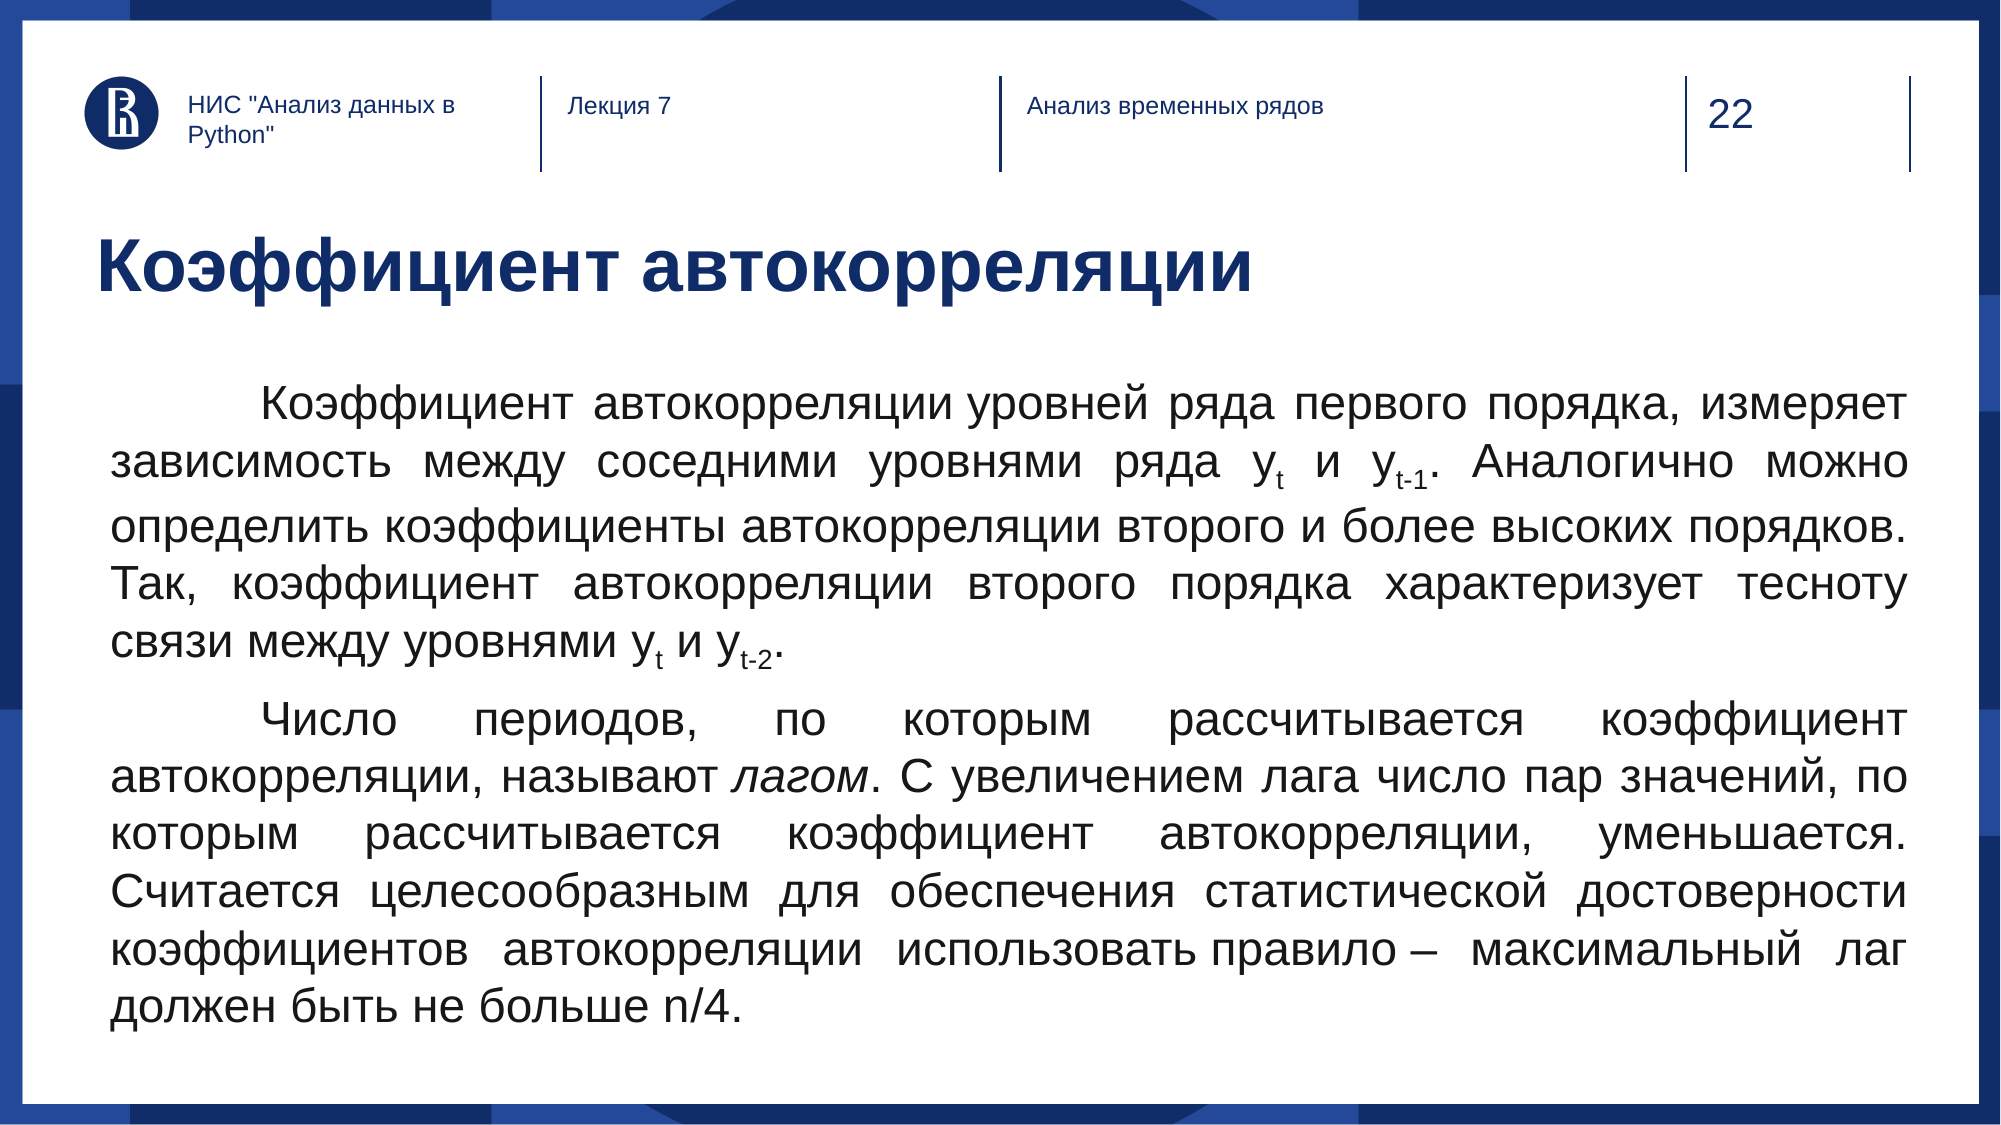

НИС "Анализ данных в Python"
Лекция 7
Анализ временных рядов
# Коэффициент автокорреляции
	Коэффициент автокорреляции уровней ряда первого порядка, измеряет зависимость между соседними уровнями ряда yt и yt-1. Аналогично можно определить коэффициенты автокорреляции второго и более высоких порядков. Так, коэффициент автокорреляции второго порядка характеризует тесноту связи между уровнями yt и yt-2.
	Число периодов, по которым рассчитывается коэффициент автокорреляции, называют лагом. С увеличением лага число пар значений, по которым рассчитывается коэффициент автокорреляции, уменьшается. Считается целесообразным для обеспечения статистической достоверности коэффициентов автокорреляции использовать правило – максимальный лаг должен быть не больше n/4.